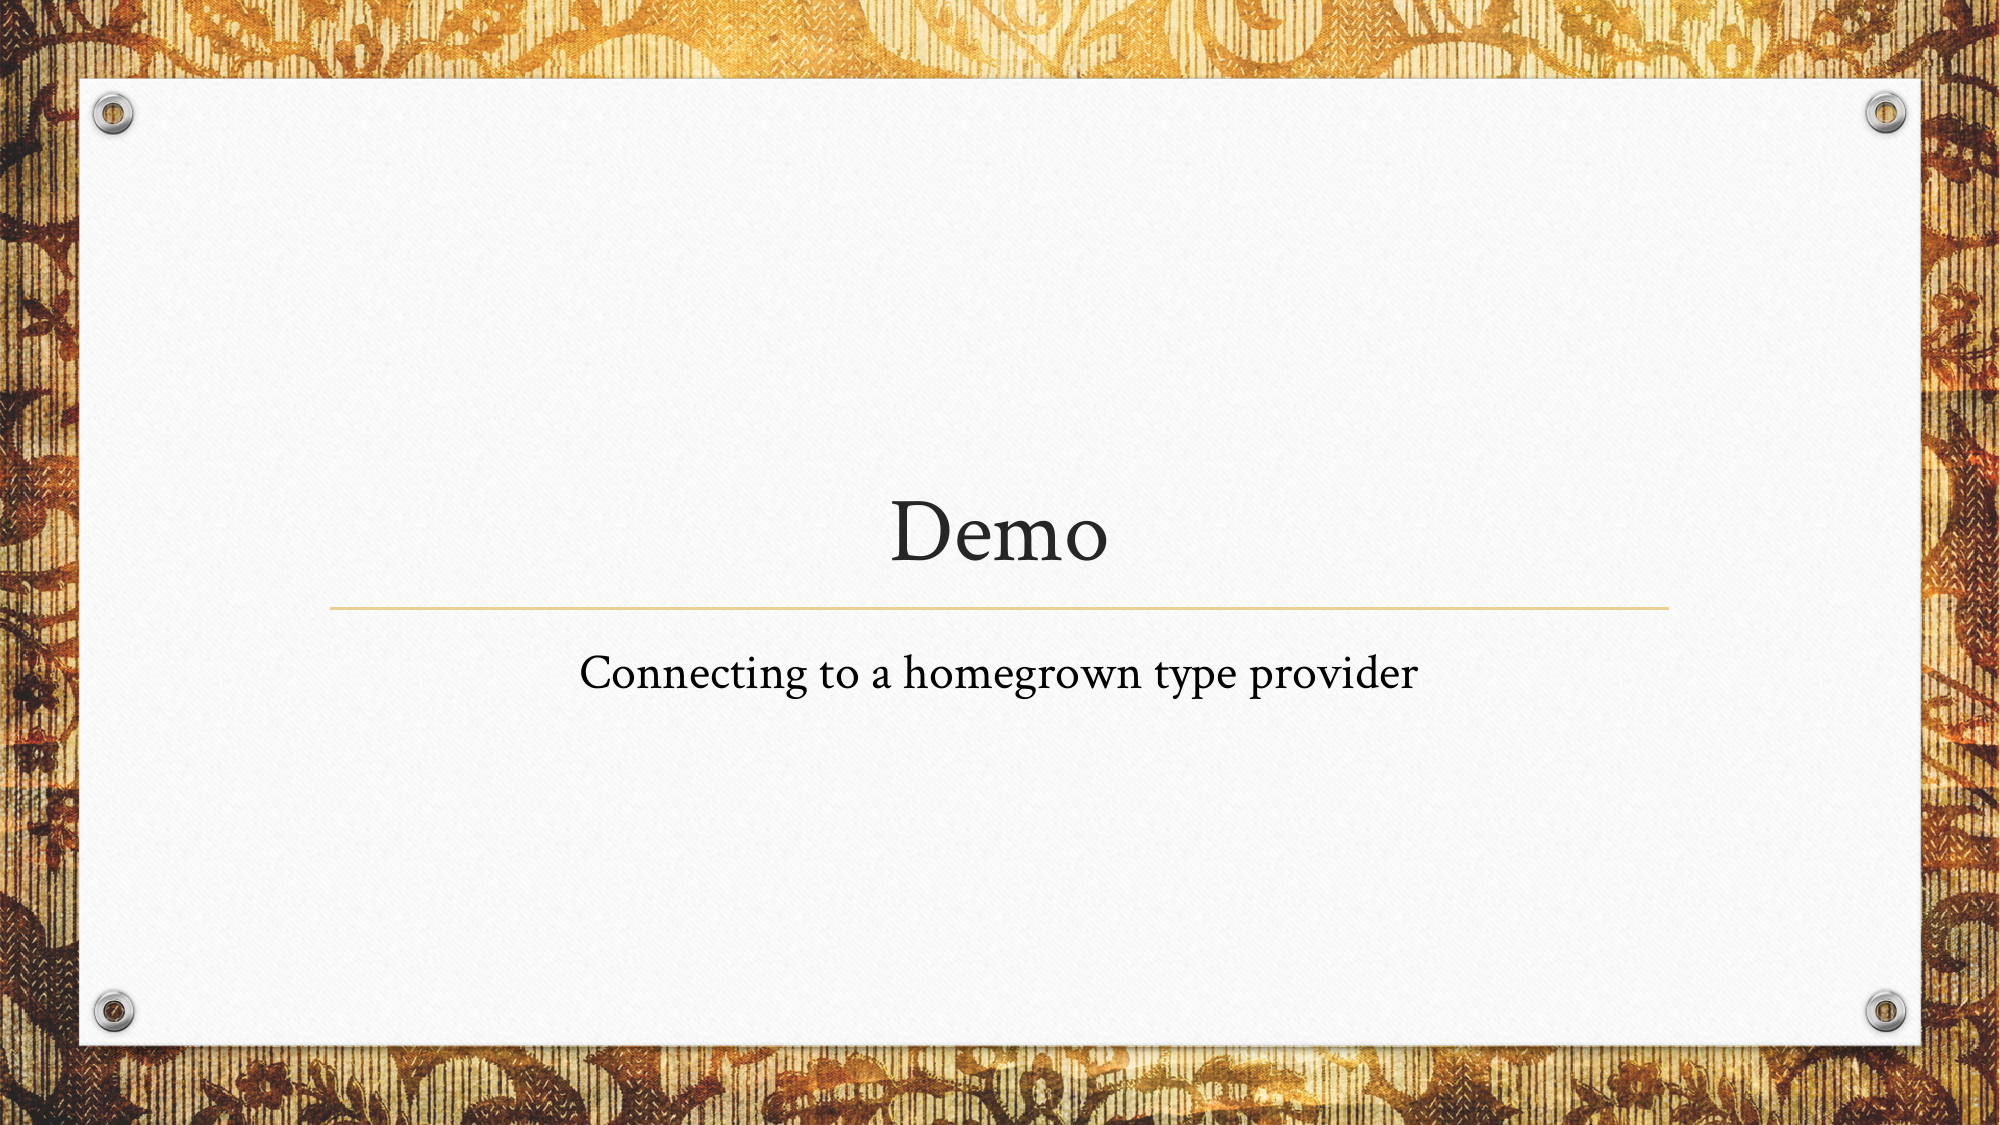

# Demo
Connecting to a homegrown type provider